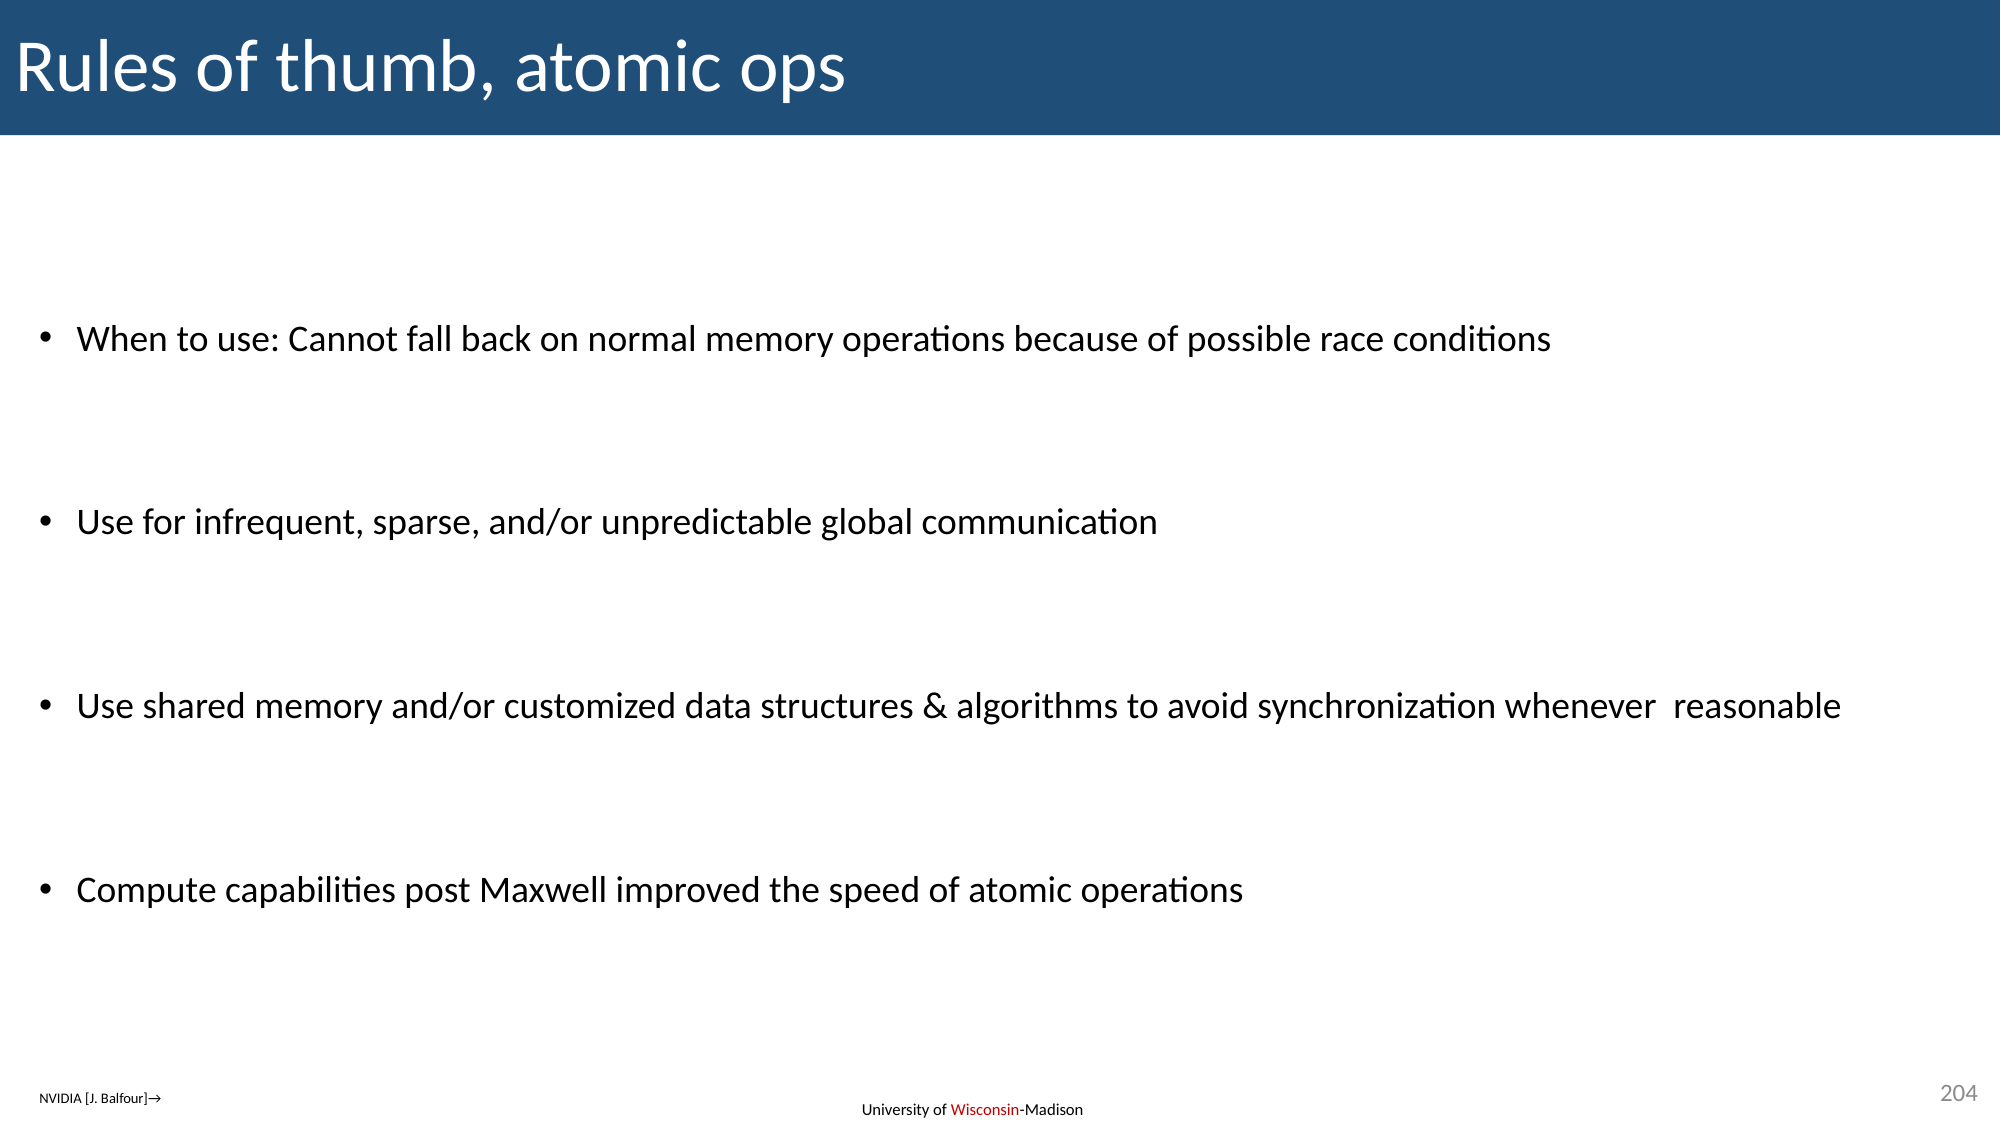

# Rules of thumb, atomic ops

When to use: Cannot fall back on normal memory operations because of possible race conditions

Use for infrequent, sparse, and/or unpredictable global communication

Use shared memory and/or customized data structures & algorithms to avoid synchronization whenever  reasonable

Compute capabilities post Maxwell improved the speed of atomic operations
204
NVIDIA [J. Balfour]→